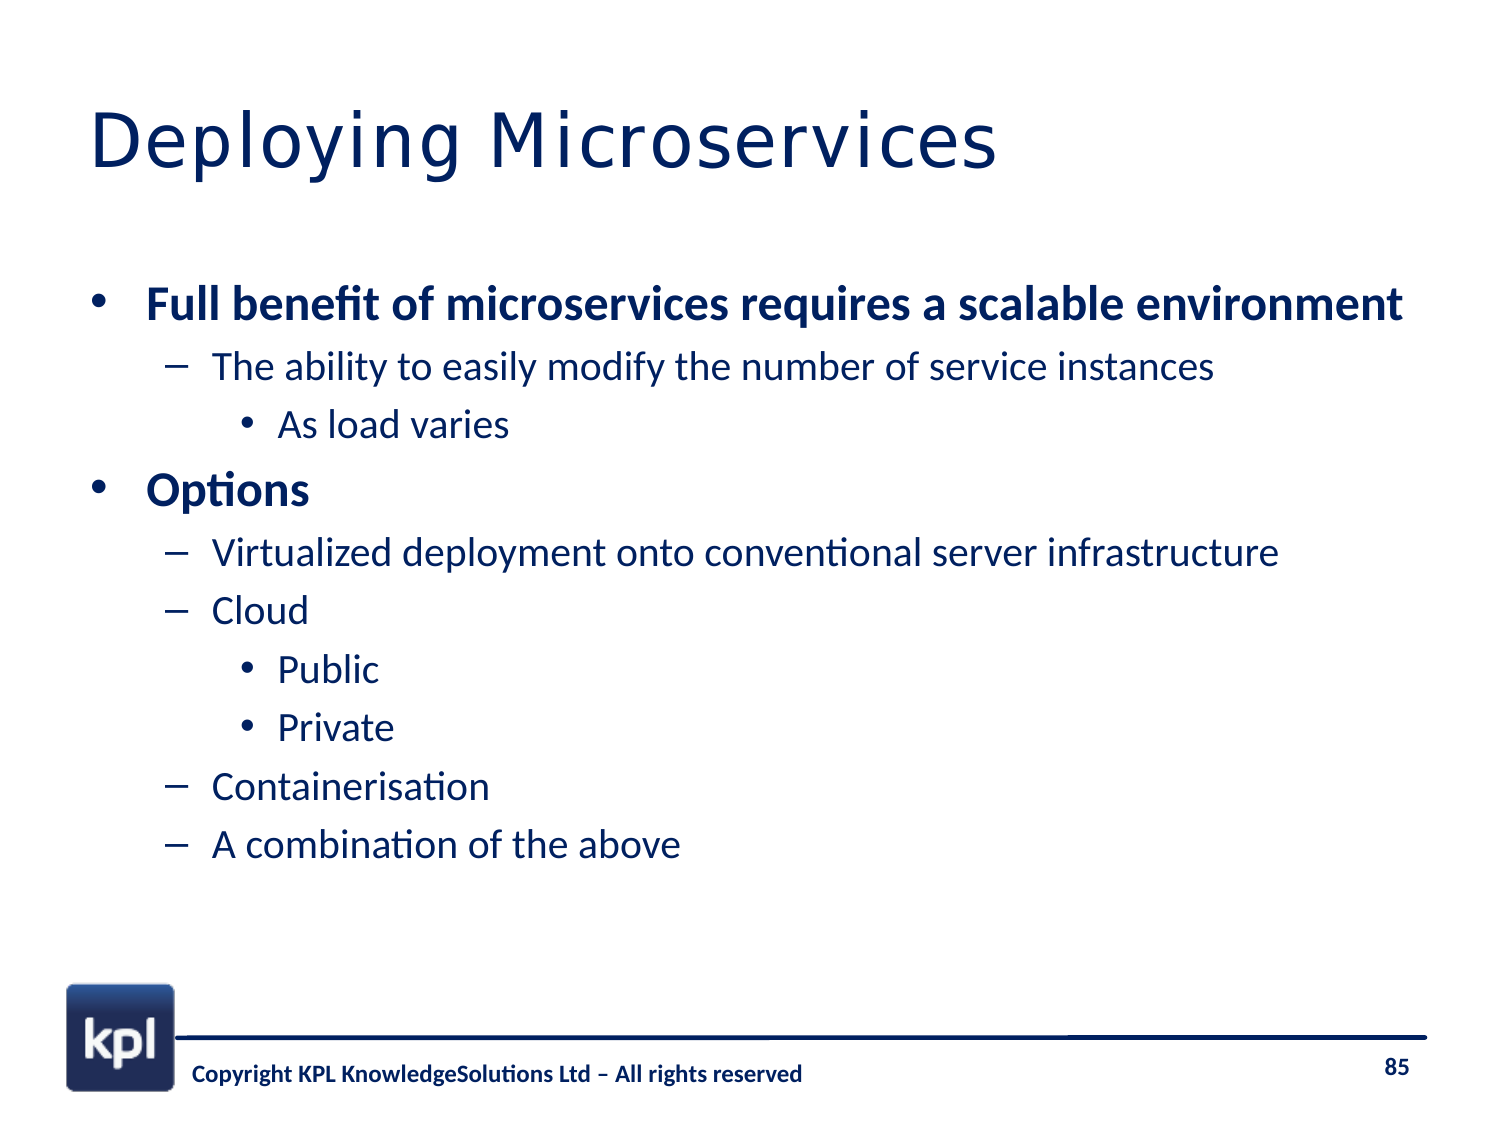

# Deploying Microservices
Full benefit of microservices requires a scalable environment
The ability to easily modify the number of service instances
As load varies
Options
Virtualized deployment onto conventional server infrastructure
Cloud
Public
Private
Containerisation
A combination of the above
85
Copyright KPL KnowledgeSolutions Ltd – All rights reserved